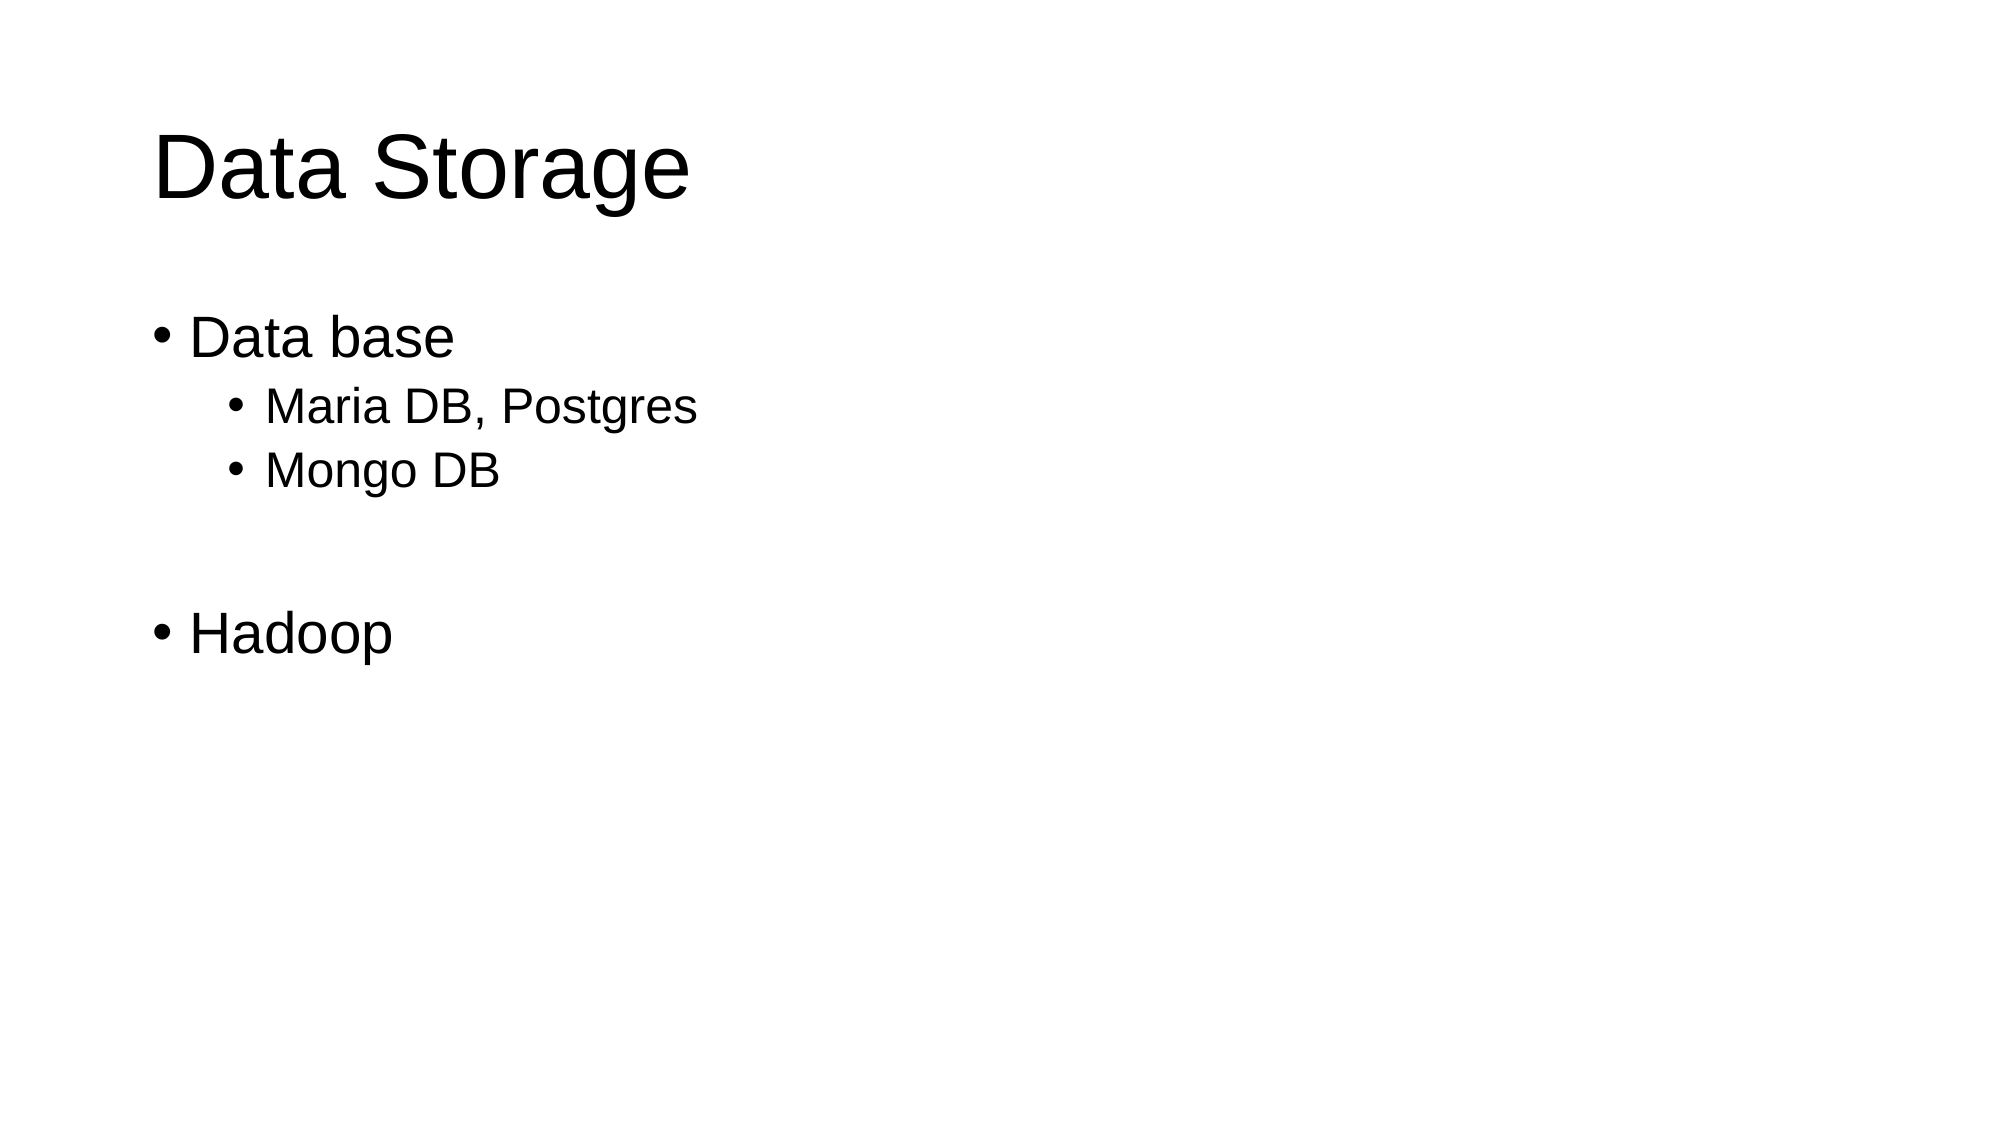

# Data Storage
Data base
Maria DB, Postgres
Mongo DB

Hadoop